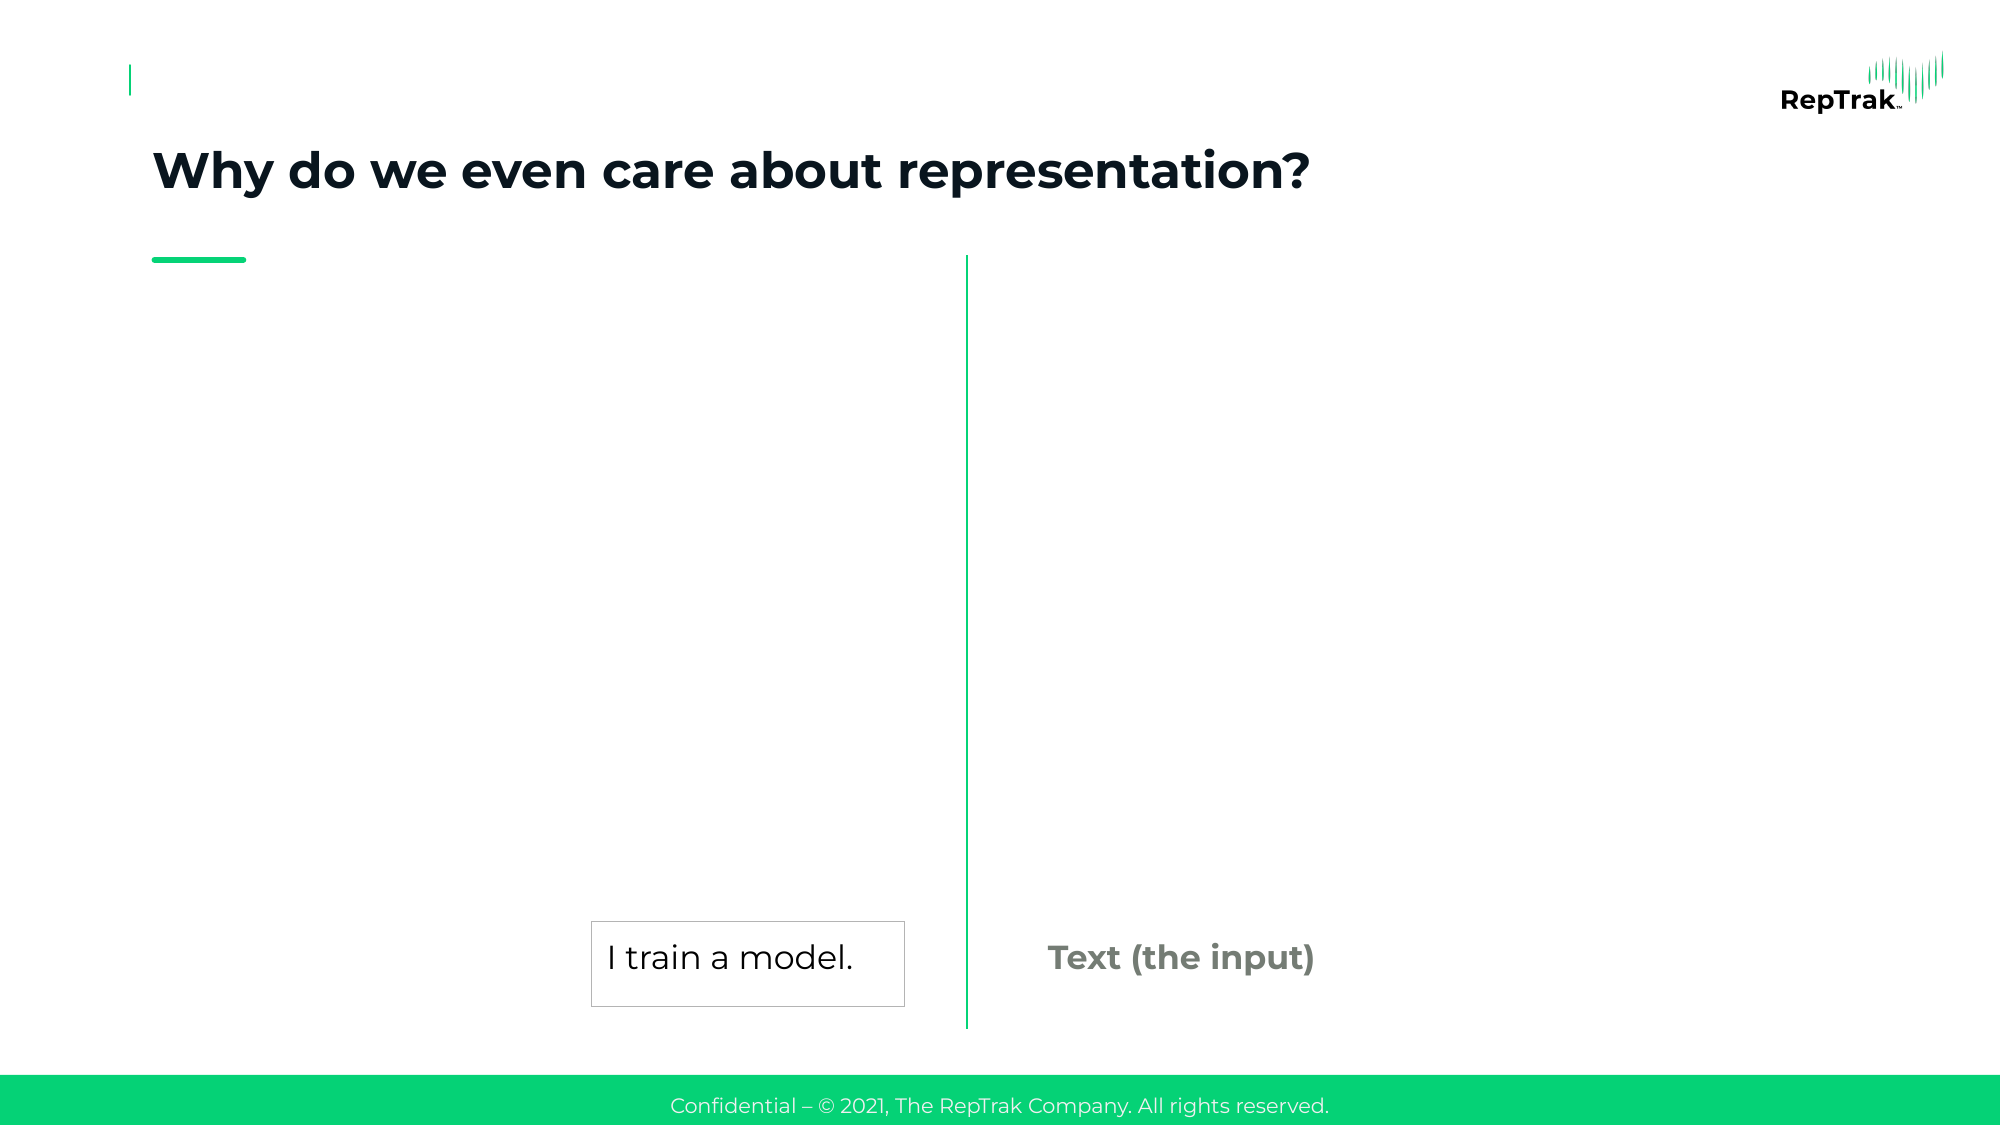

# Why do we even care about representation?
I train a model.
Text (the input)
Confidential – © 2021, The RepTrak Company. All rights reserved.